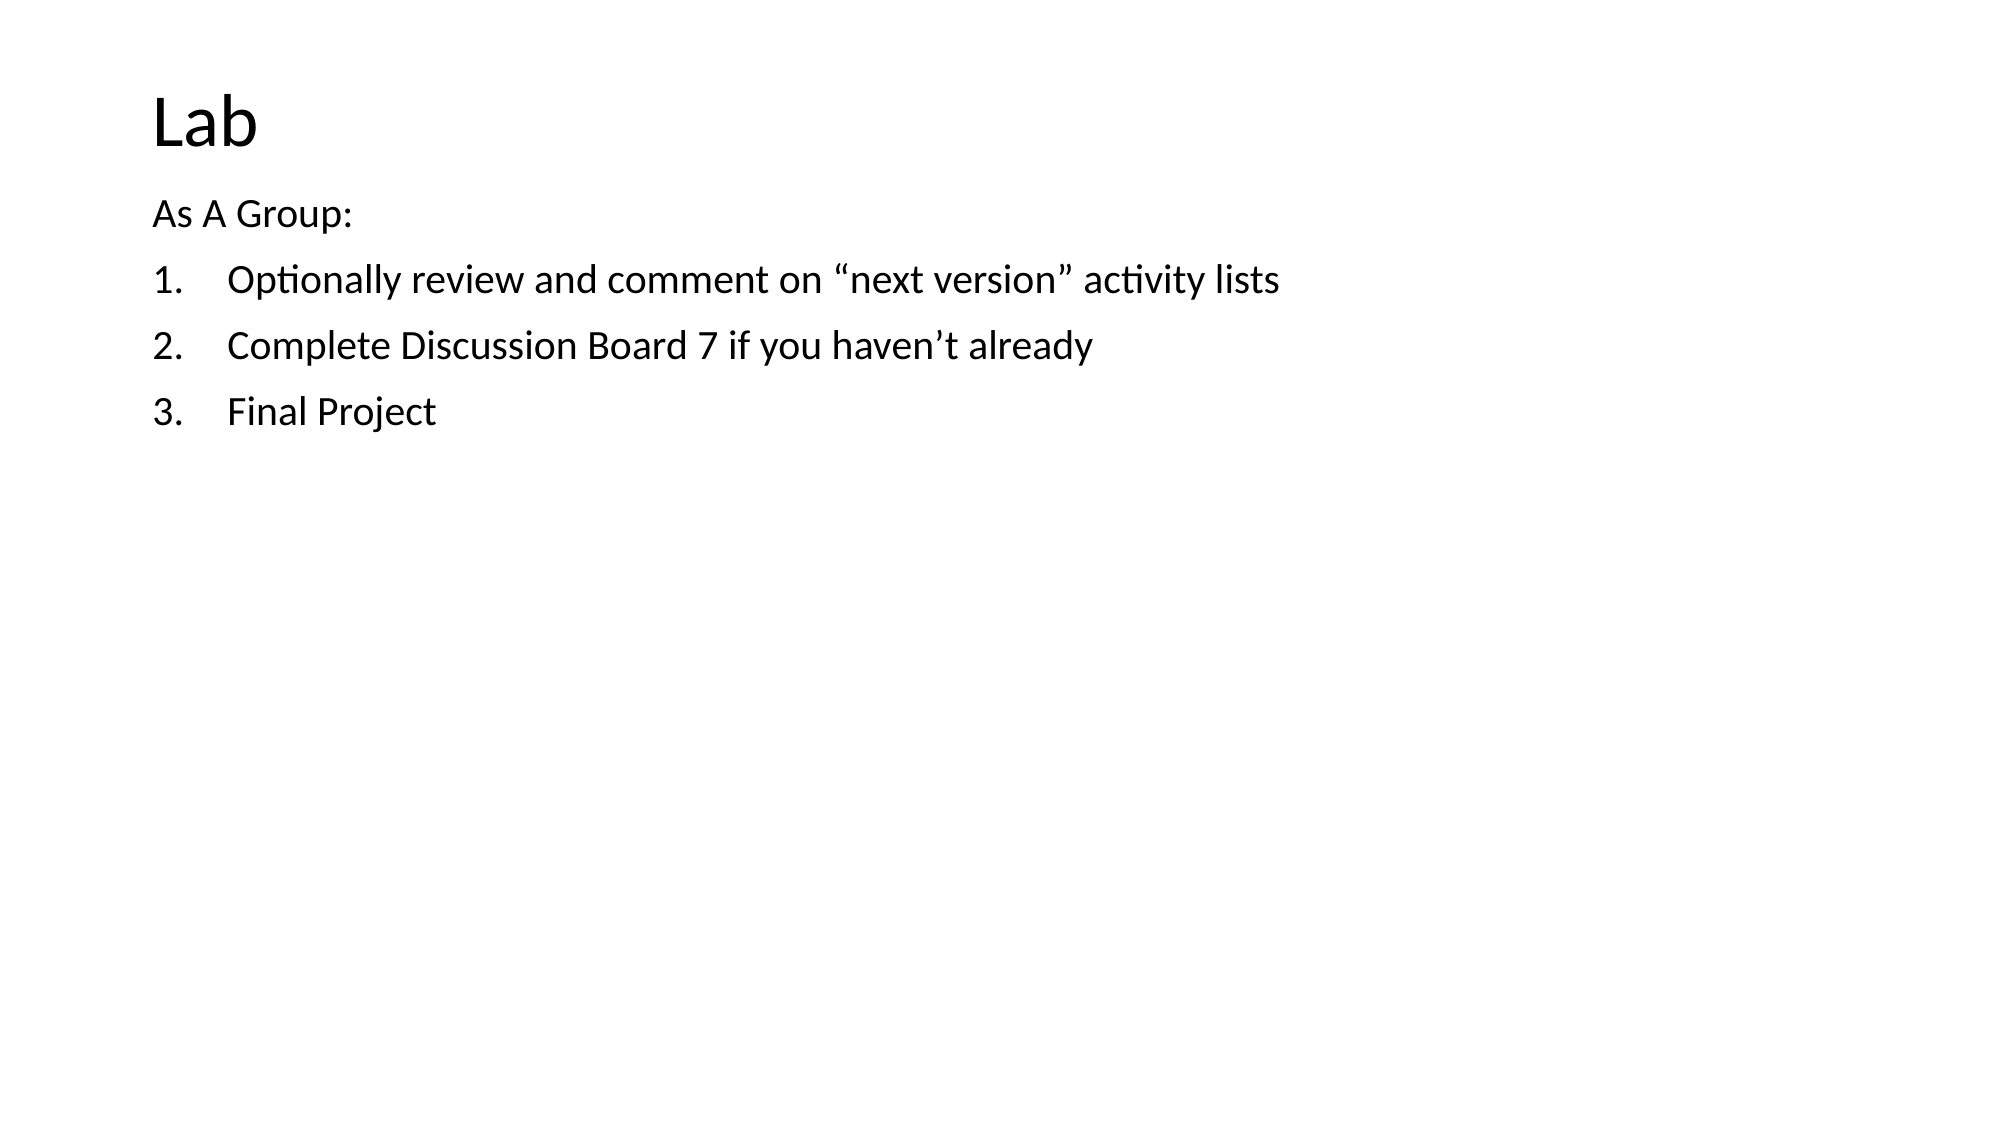

# Lab
As A Group:
Optionally review and comment on “next version” activity lists
Complete Discussion Board 7 if you haven’t already
Final Project